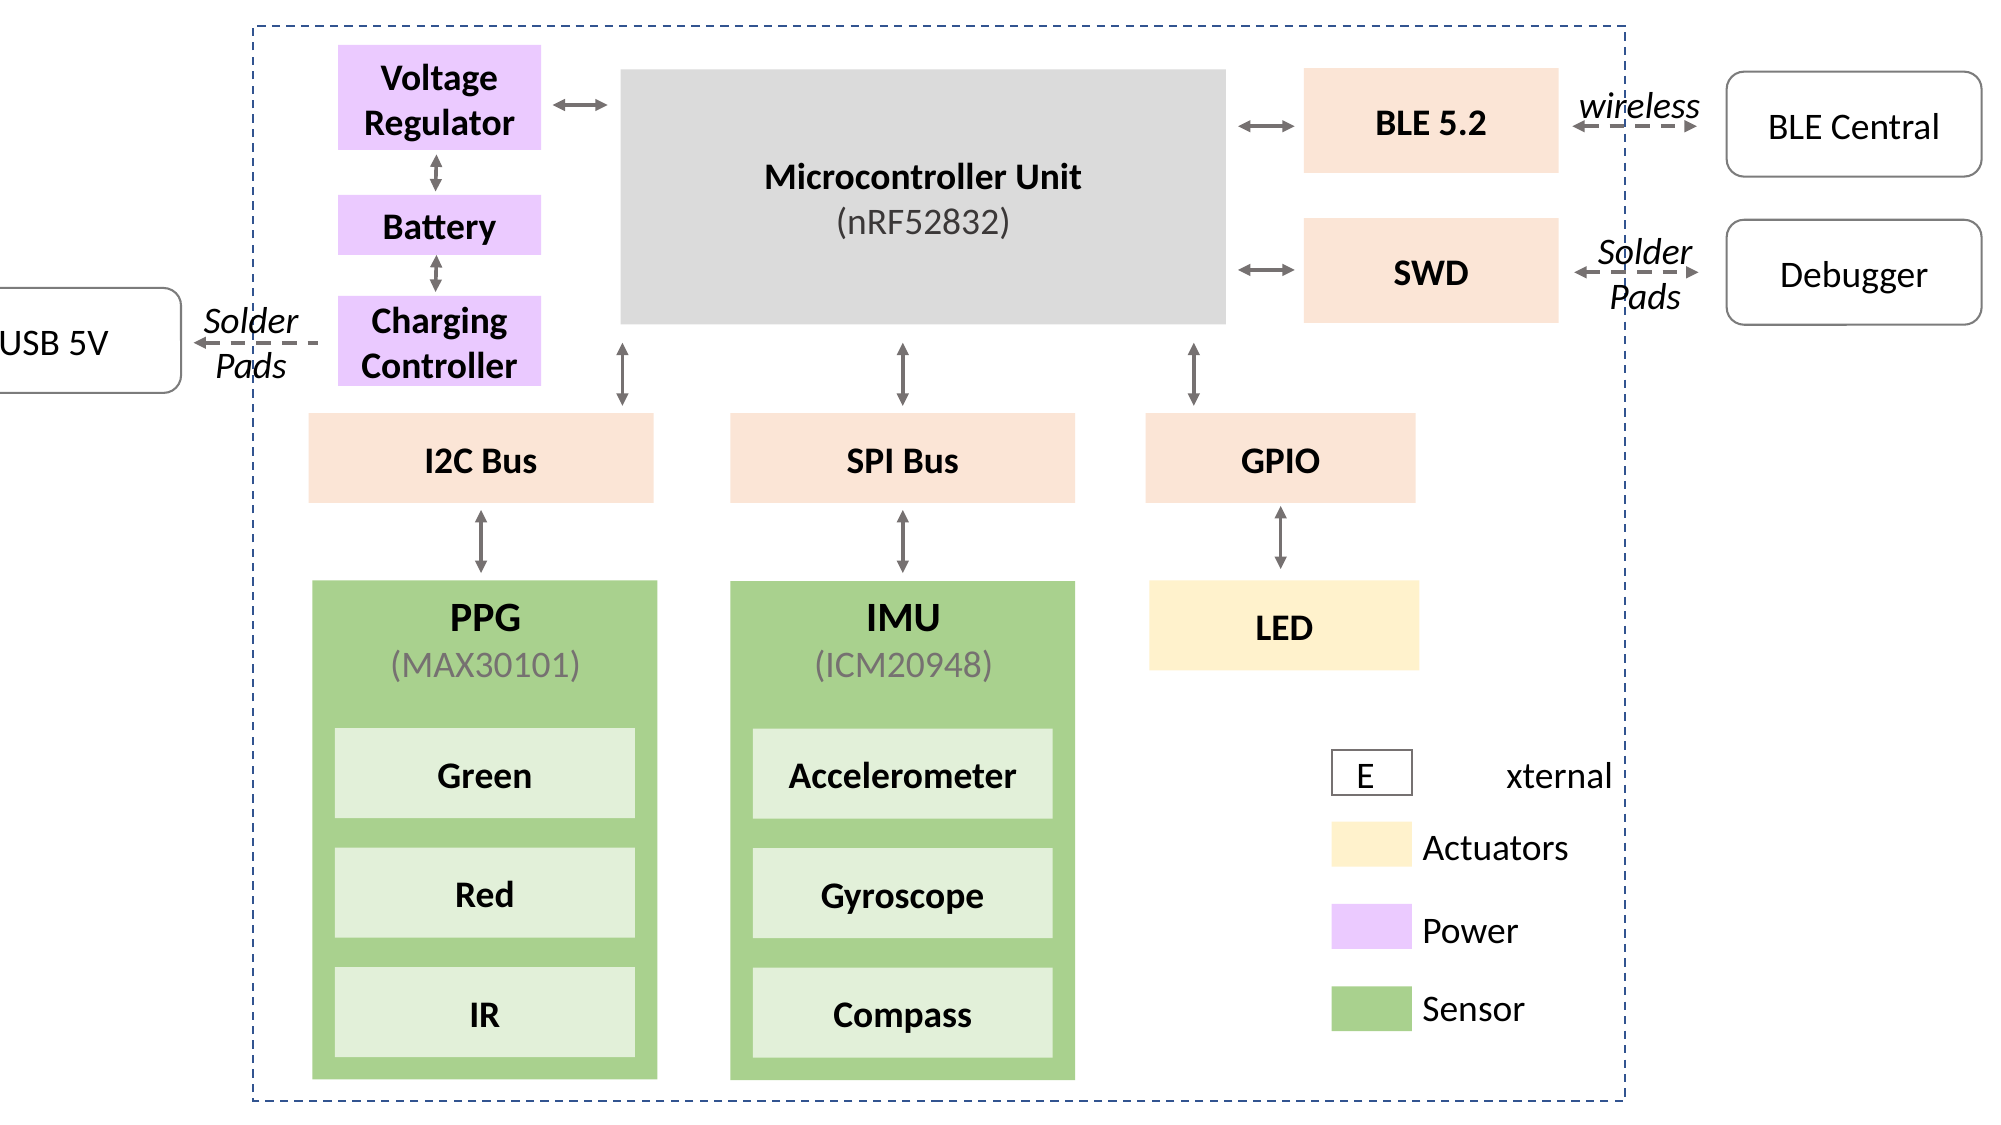

Voltage Regulator
BLE 5.2
Microcontroller Unit
(nRF52832)
BLE Central
wireless
Battery
SWD
Solder
Pads
Debugger
USB 5V
Solder
Pads
Charging Controller
I2C Bus
SPI Bus
GPIO
LED

PPG
(MAX30101)
Green
Red
IR

IMU
(ICM20948)
Accelerometer
Gyroscope
Compass
E	xternal

Actuators

Power

Sensor